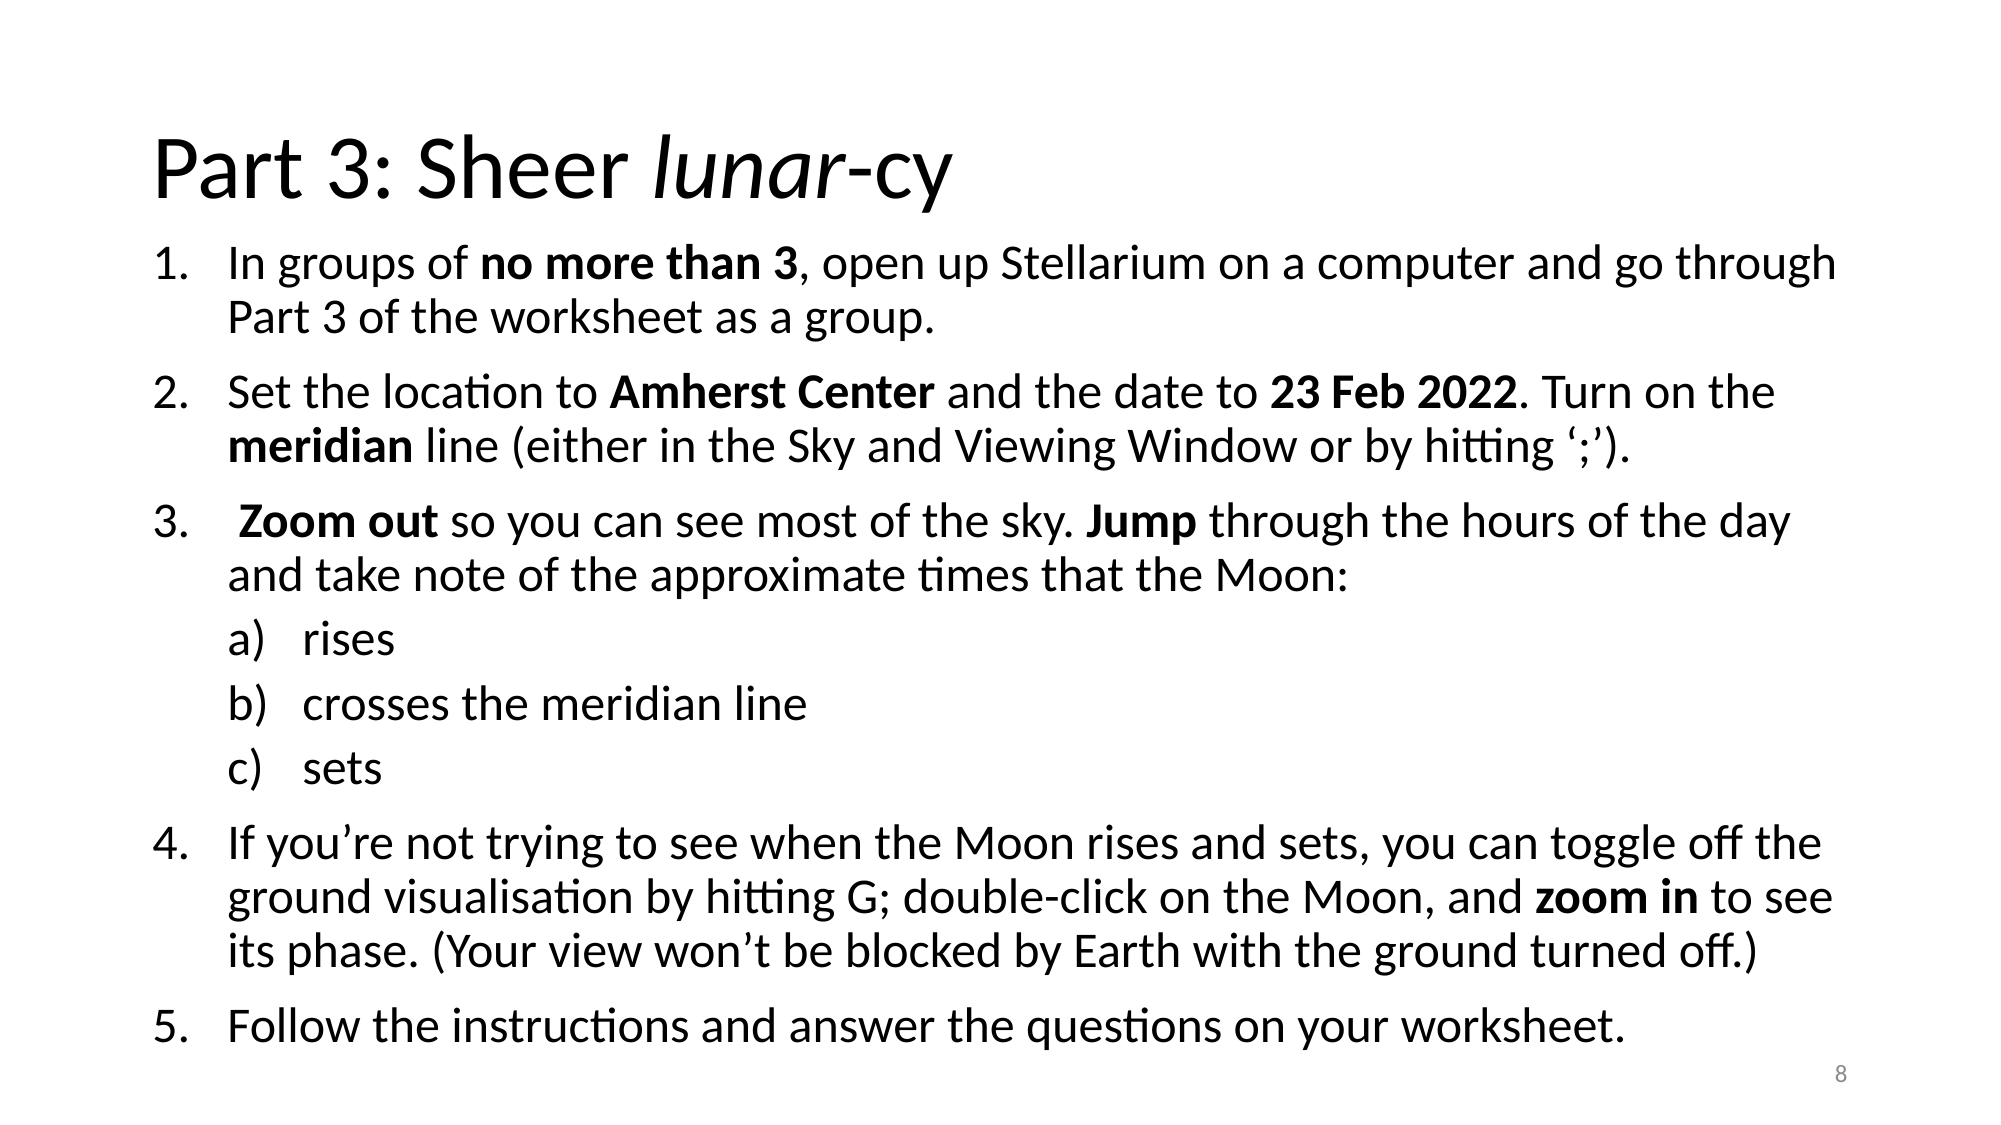

# Part 3: Sheer lunar-cy
In groups of no more than 3, open up Stellarium on a computer and go through Part 3 of the worksheet as a group.
Set the location to Amherst Center and the date to 23 Feb 2022. Turn on the meridian line (either in the Sky and Viewing Window or by hitting ‘;’).
 Zoom out so you can see most of the sky. Jump through the hours of the day and take note of the approximate times that the Moon:
rises
crosses the meridian line
sets
If you’re not trying to see when the Moon rises and sets, you can toggle off the ground visualisation by hitting G; double-click on the Moon, and zoom in to see its phase. (Your view won’t be blocked by Earth with the ground turned off.)
Follow the instructions and answer the questions on your worksheet.
8